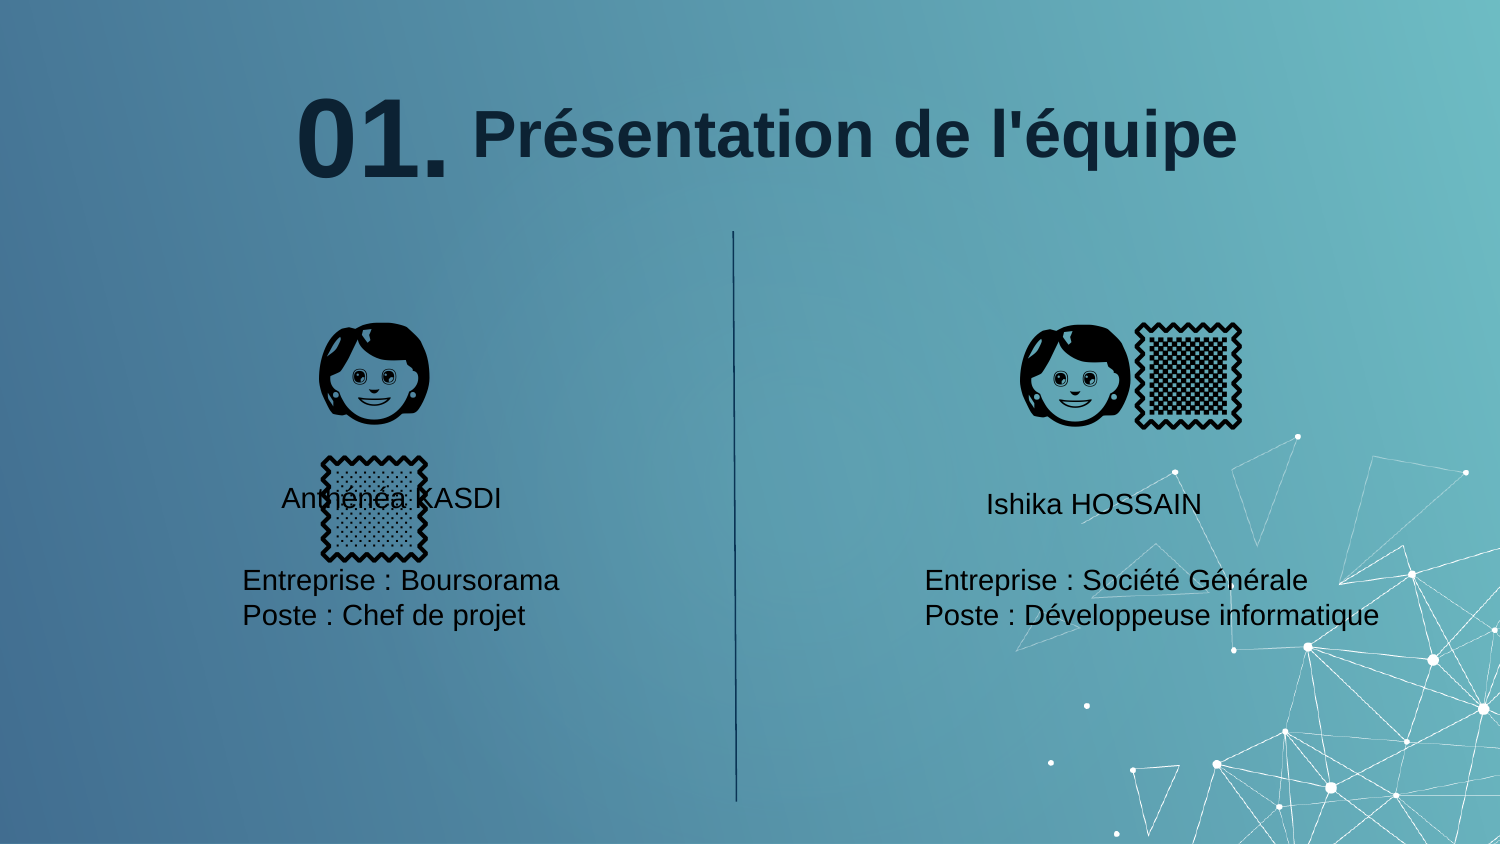

01.
Présentation de l'équipe
👩🏻
👩🏽
Anthénéa KASDI
Ishika HOSSAIN
Entreprise : Boursorama
Poste : Chef de projet
Entreprise : Société Générale
Poste : Développeuse informatique